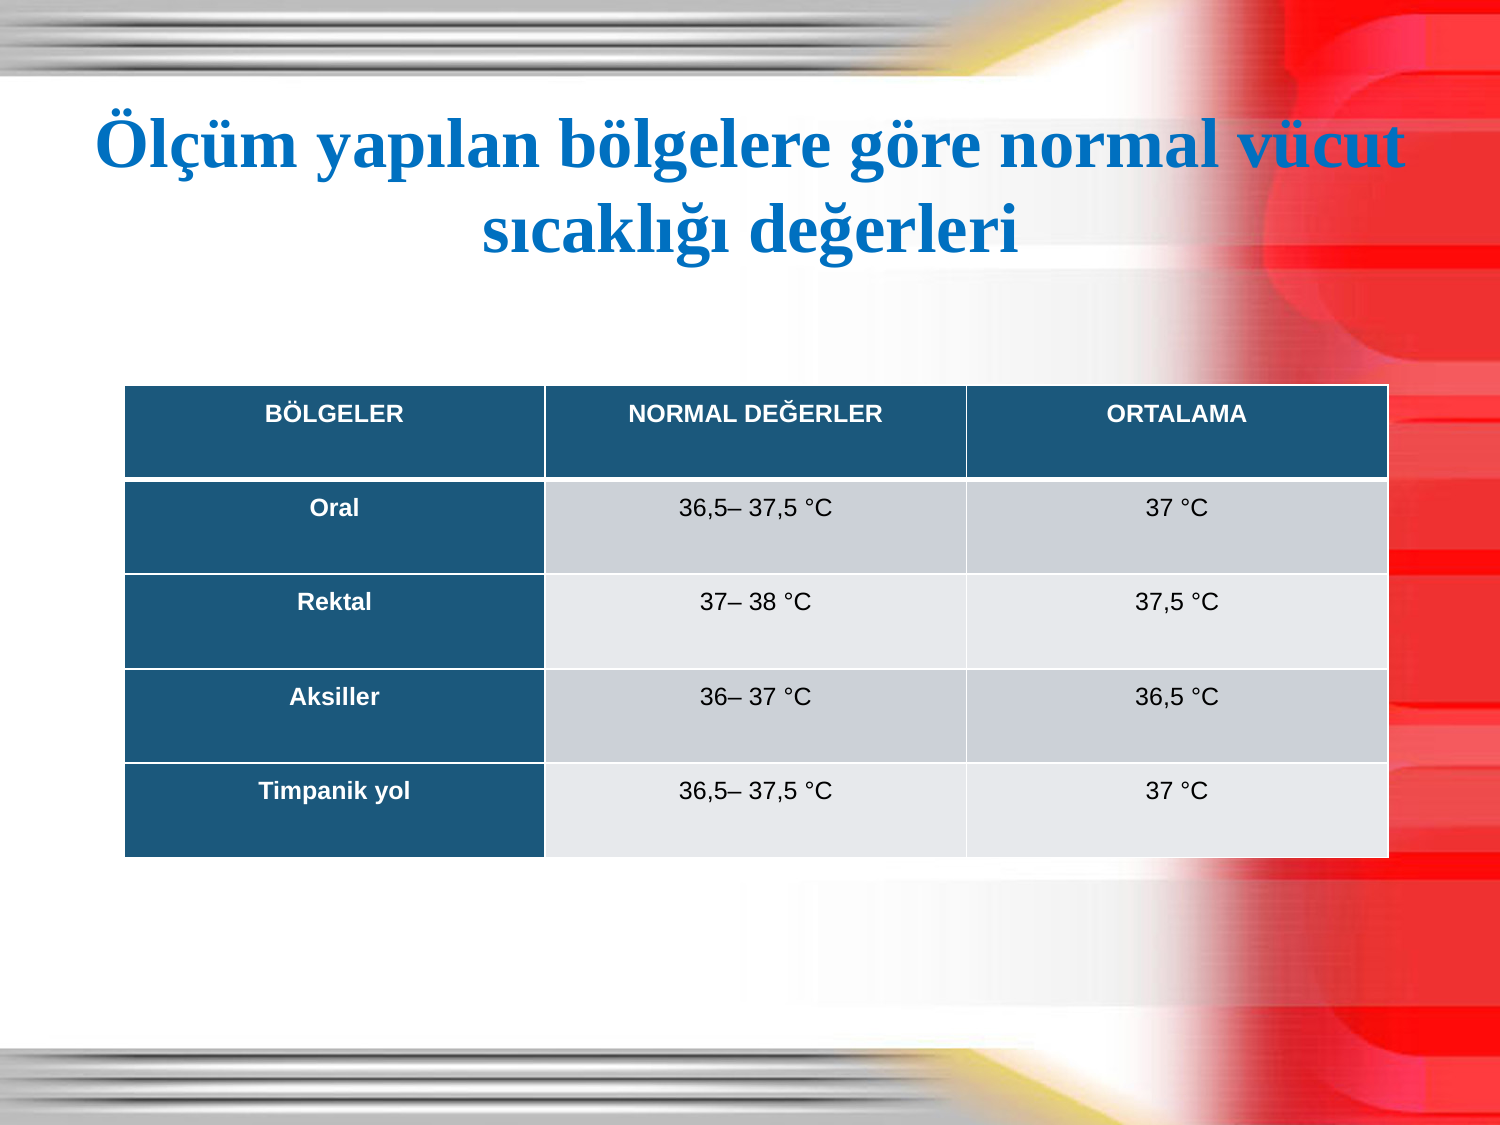

# Ölçüm yapılan bölgelere göre normal vücut sıcaklığı değerleri
| BÖLGELER | NORMAL DEĞERLER | ORTALAMA |
| --- | --- | --- |
| Oral | 36,5– 37,5 °C | 37 °C |
| Rektal | 37– 38 °C | 37,5 °C |
| Aksiller | 36– 37 °C | 36,5 °C |
| Timpanik yol | 36,5– 37,5 °C | 37 °C |